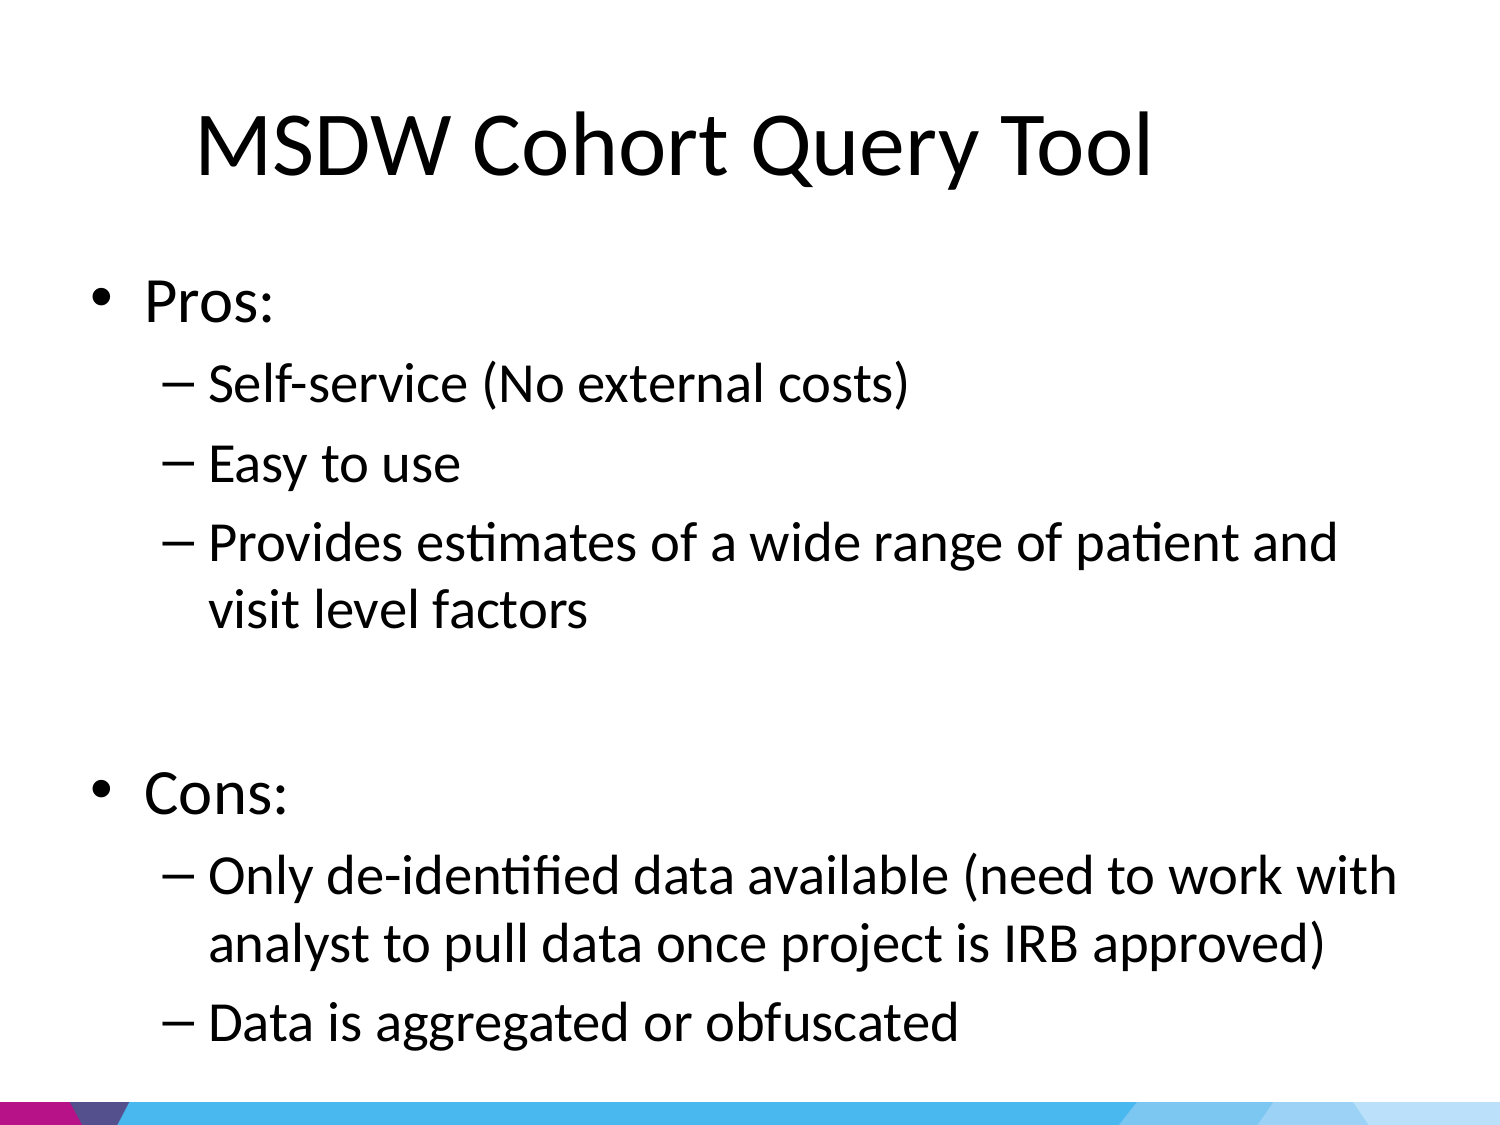

MSDW Cohort Query Tool
Pros:
Self-service (No external costs)
Easy to use
Provides estimates of a wide range of patient and visit level factors

Cons:
Only de-identified data available (need to work with analyst to pull data once project is IRB approved)
Data is aggregated or obfuscated